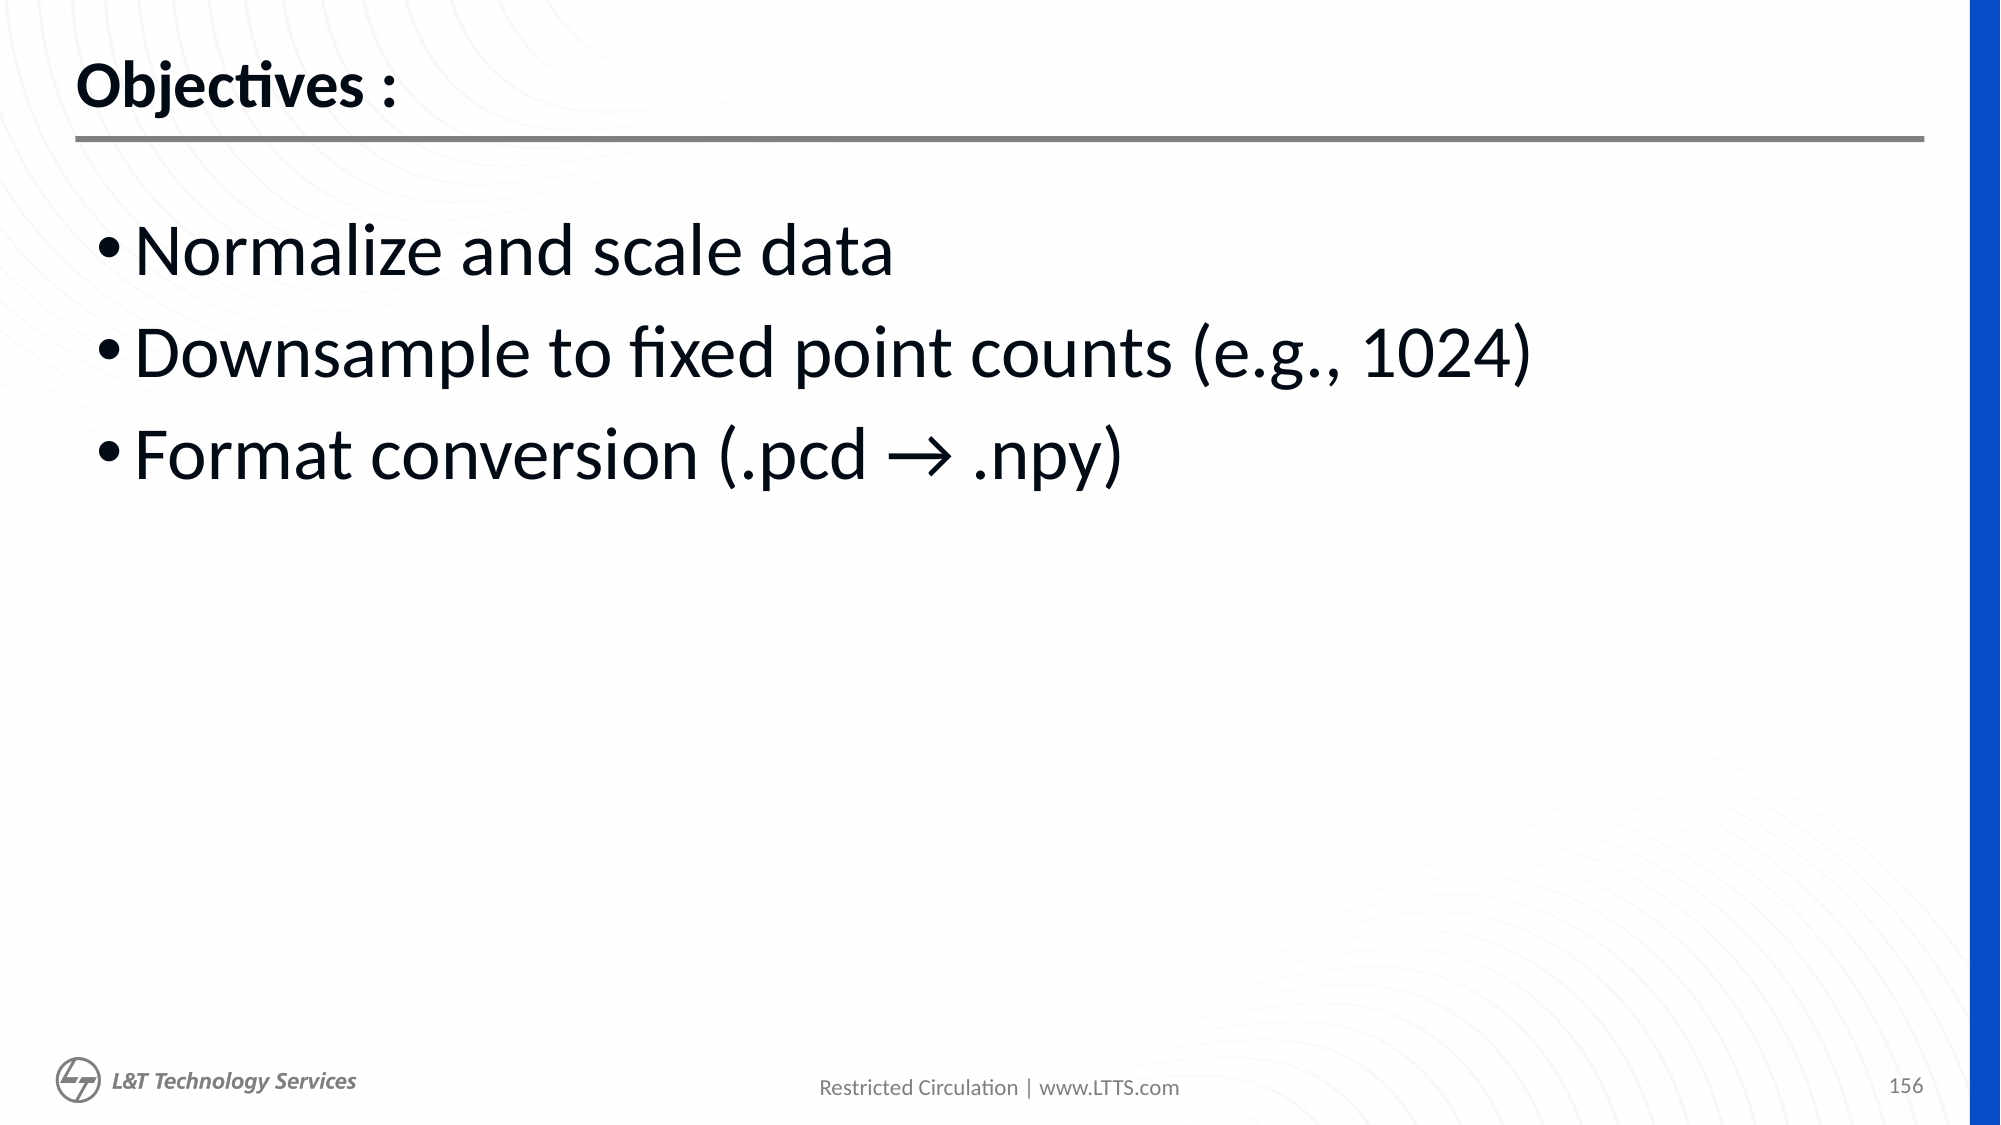

# Objectives :
Normalize and scale data
Downsample to fixed point counts (e.g., 1024)
Format conversion (.pcd → .npy)